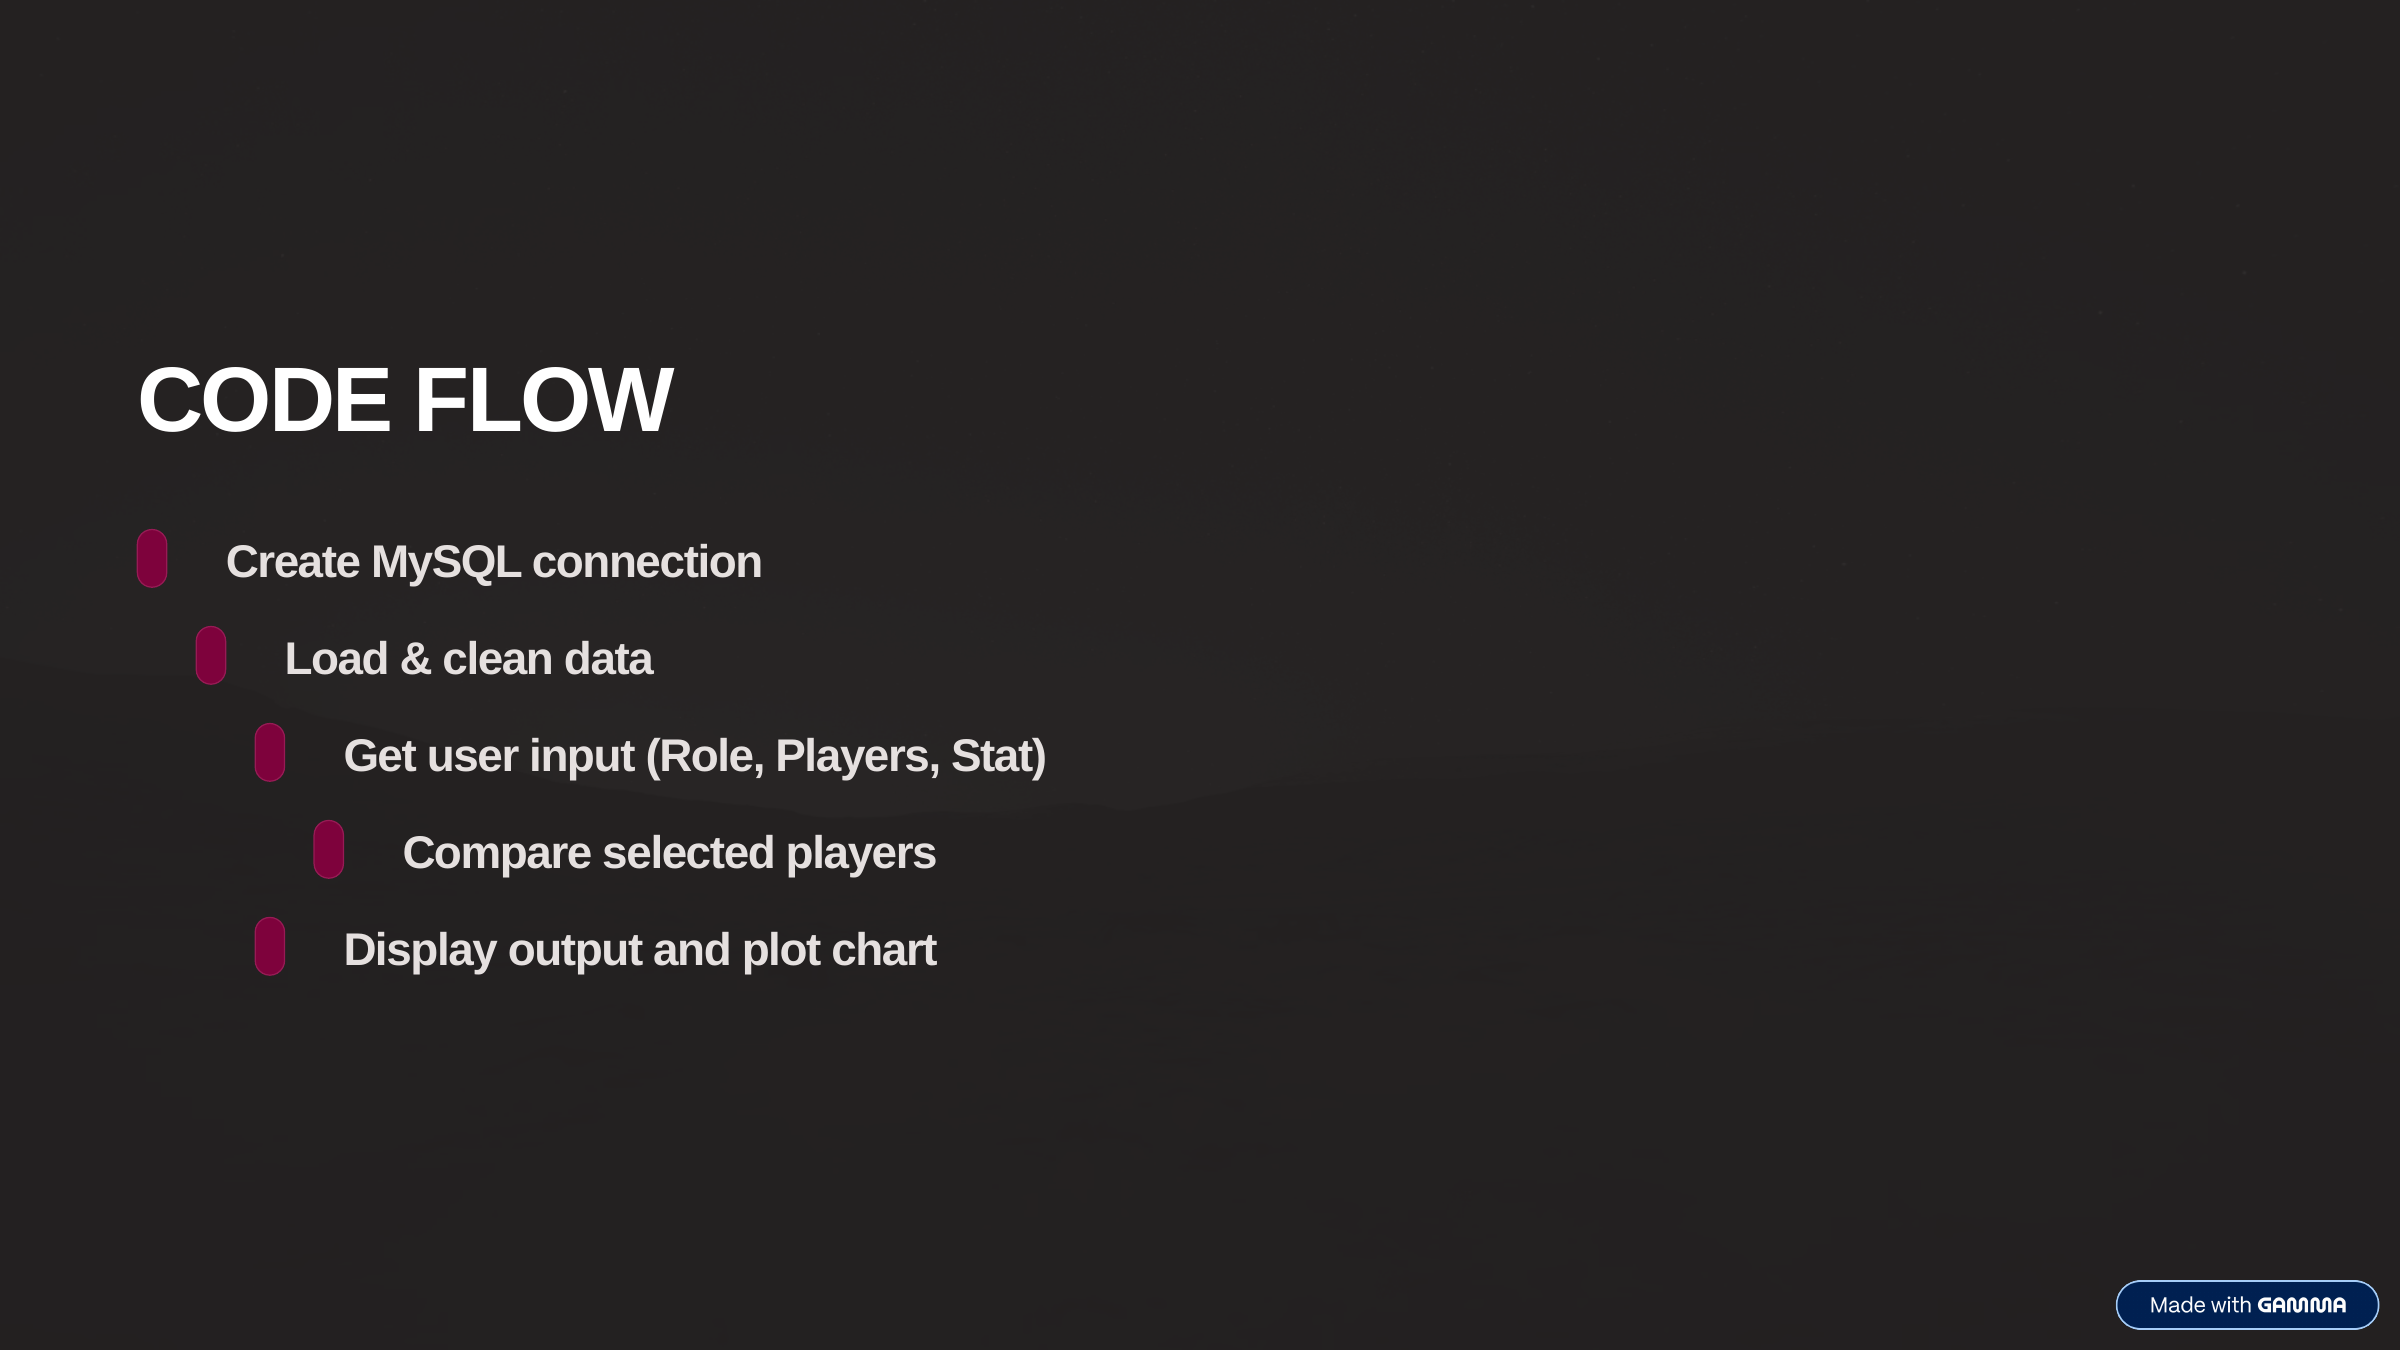

CODE FLOW

Create MySQL connection

Load & clean data

Get user input (Role, Players, Stat)

Compare selected players

Display output and plot chart